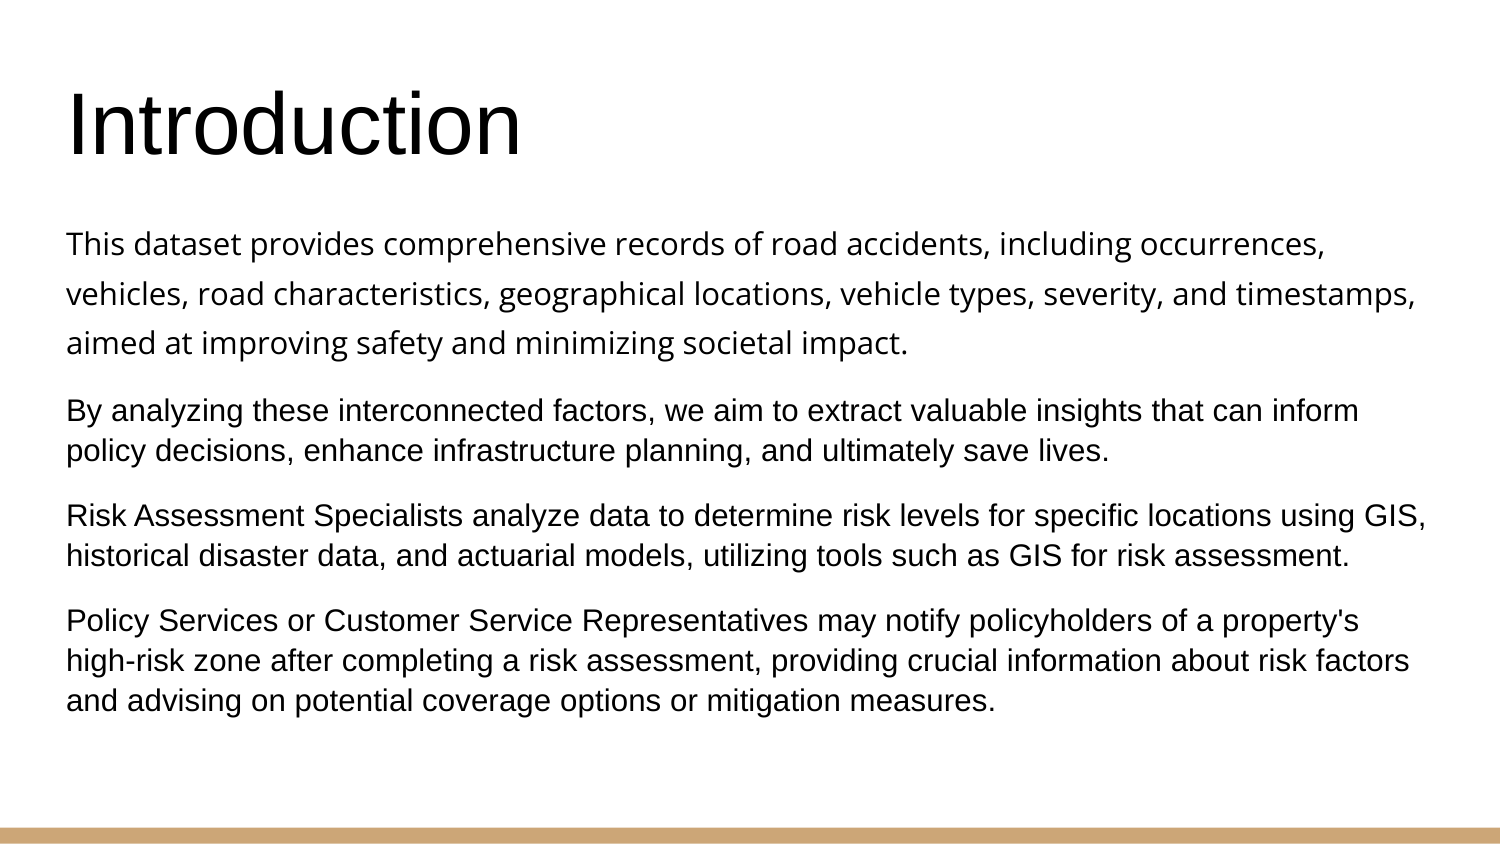

# Introduction
This dataset provides comprehensive records of road accidents, including occurrences, vehicles, road characteristics, geographical locations, vehicle types, severity, and timestamps, aimed at improving safety and minimizing societal impact.
By analyzing these interconnected factors, we aim to extract valuable insights that can inform policy decisions, enhance infrastructure planning, and ultimately save lives.
Risk Assessment Specialists analyze data to determine risk levels for specific locations using GIS, historical disaster data, and actuarial models, utilizing tools such as GIS for risk assessment.
Policy Services or Customer Service Representatives may notify policyholders of a property's high-risk zone after completing a risk assessment, providing crucial information about risk factors and advising on potential coverage options or mitigation measures.